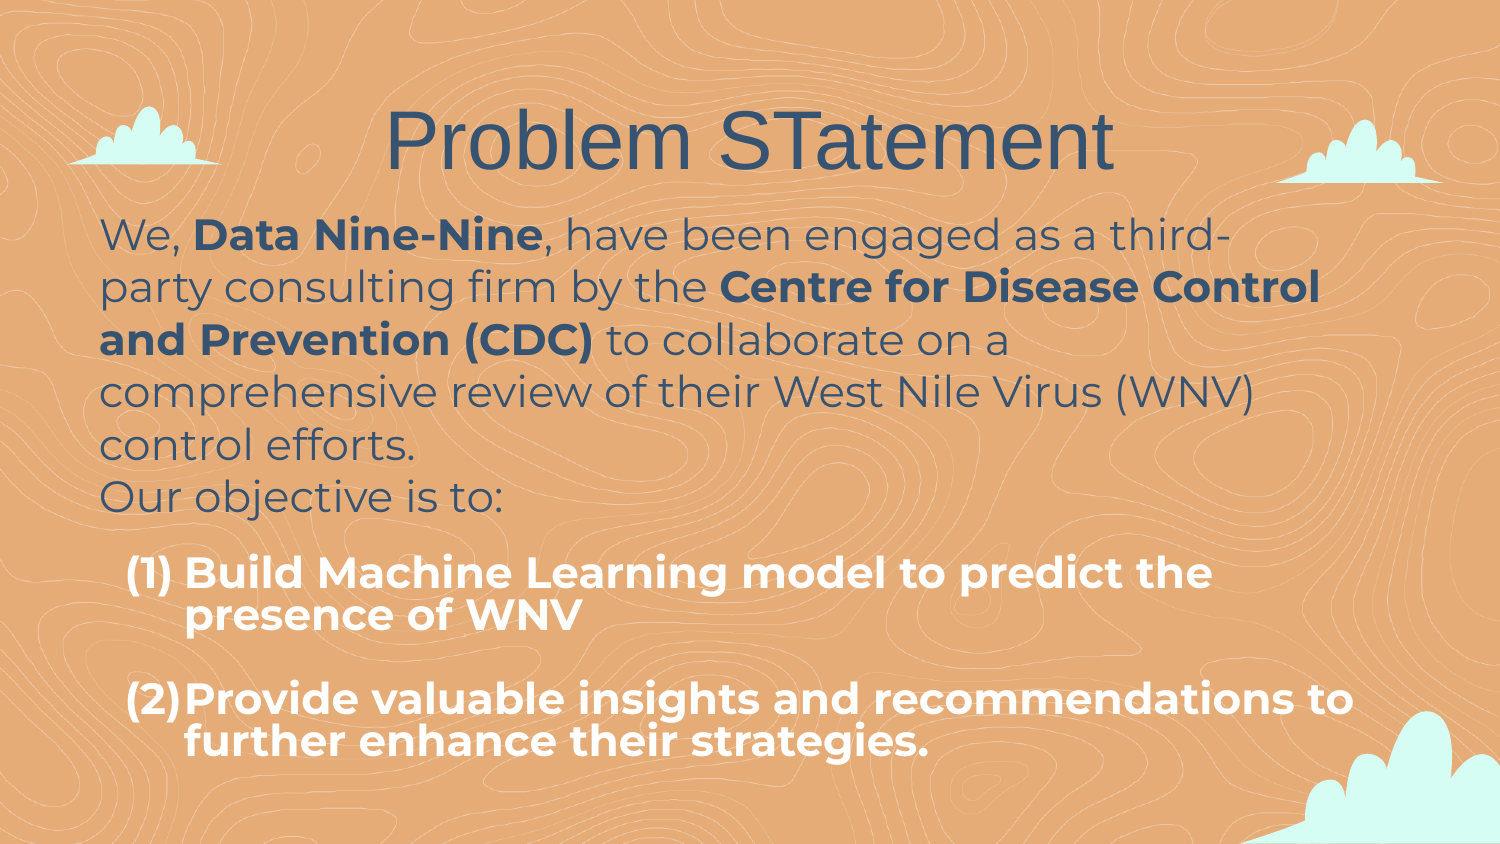

Problem STatement
We, Data Nine-Nine, have been engaged as a third-party consulting firm by the Centre for Disease Control and Prevention (CDC) to collaborate on a comprehensive review of their West Nile Virus (WNV) control efforts.
Our objective is to:
# Build Machine Learning model to predict the presence of WNV

Provide valuable insights and recommendations to further enhance their strategies.